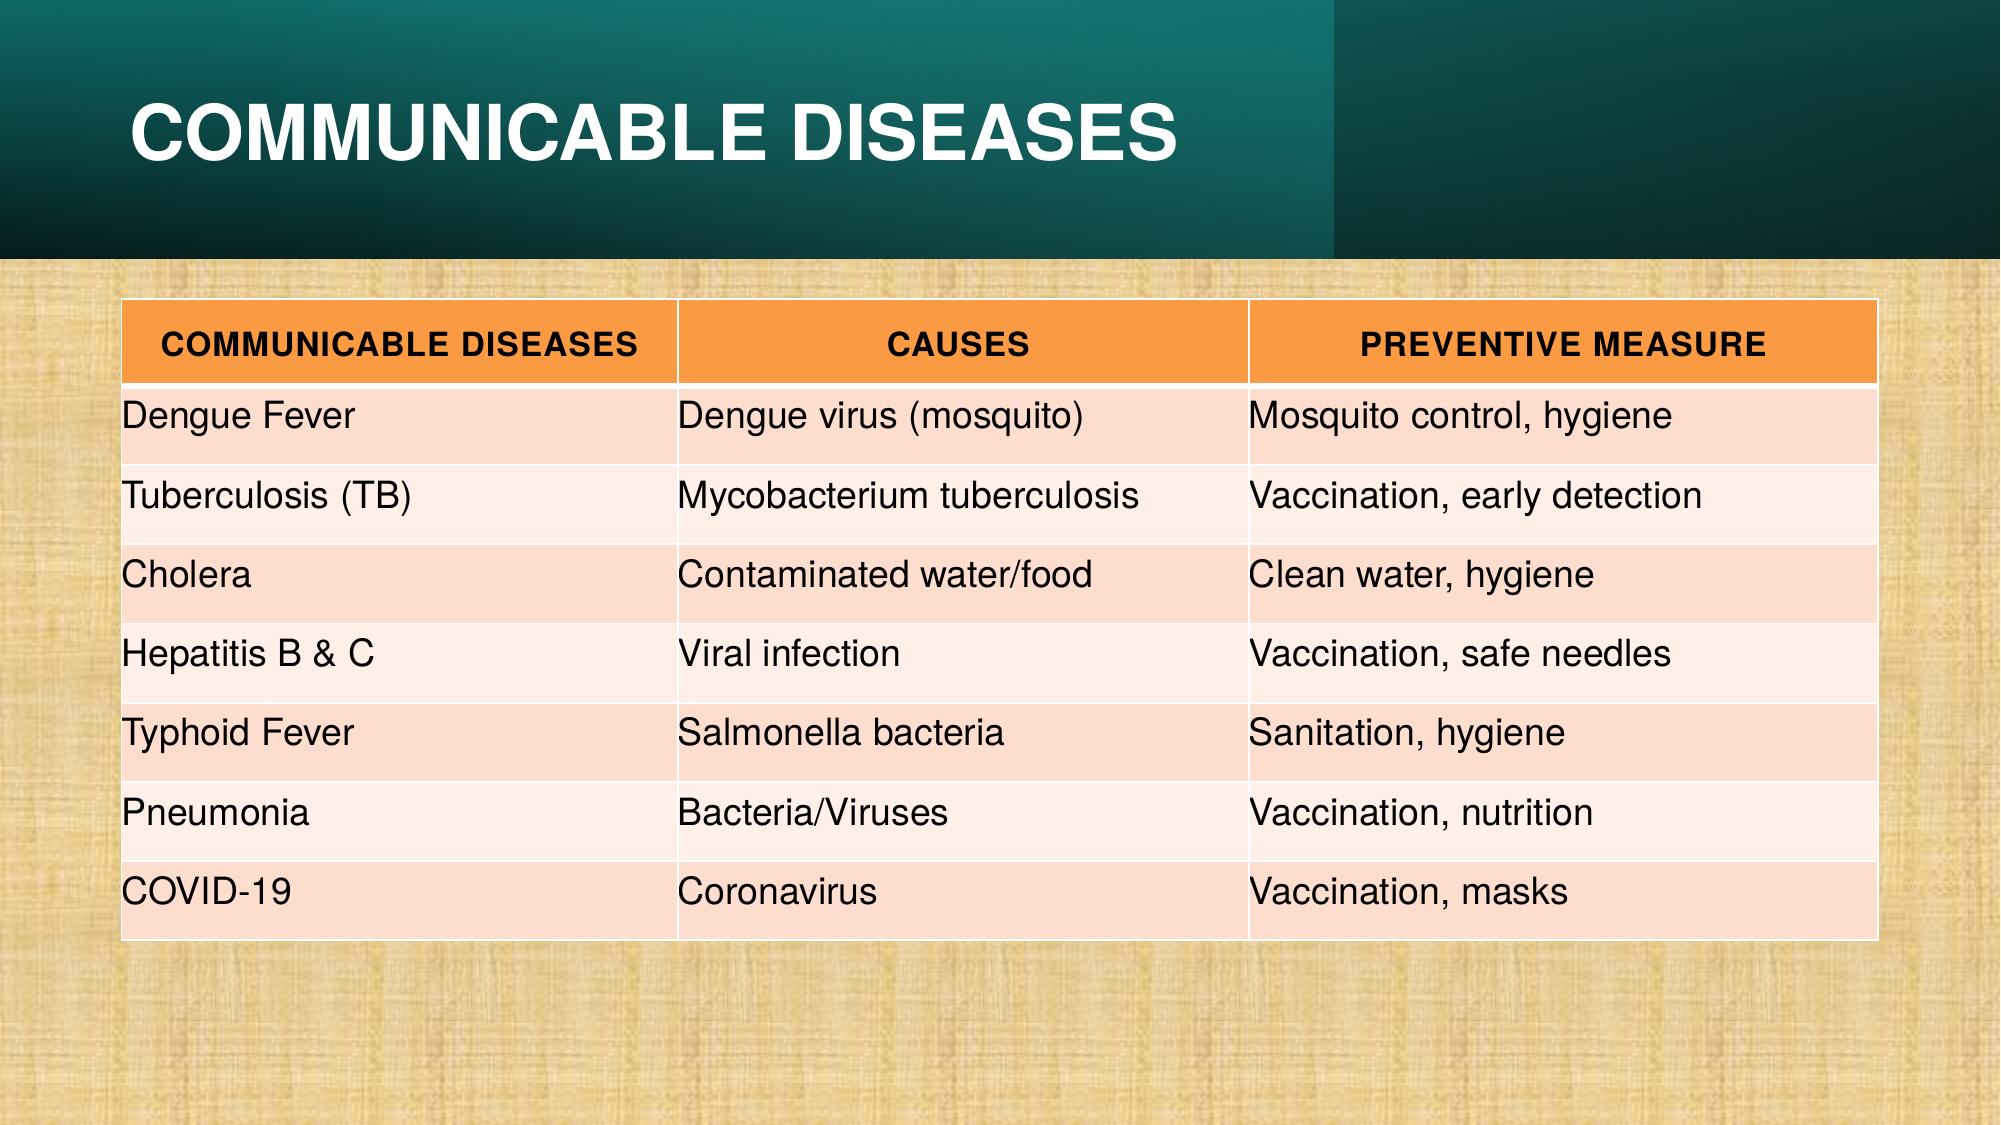

# COMMUNICABLE DISEASES

| Communicable Diseases | Causes | Preventive Measure |
| --- | --- | --- |
| Dengue Fever | Dengue virus (mosquito) | Mosquito control, hygiene |
| Tuberculosis (TB) | Mycobacterium tuberculosis | Vaccination, early detection |
| Cholera | Contaminated water/food | Clean water, hygiene |
| Hepatitis B & C | Viral infection | Vaccination, safe needles |
| Typhoid Fever | Salmonella bacteria | Sanitation, hygiene |
| Pneumonia | Bacteria/Viruses | Vaccination, nutrition |
| COVID-19 | Coronavirus | Vaccination, masks |